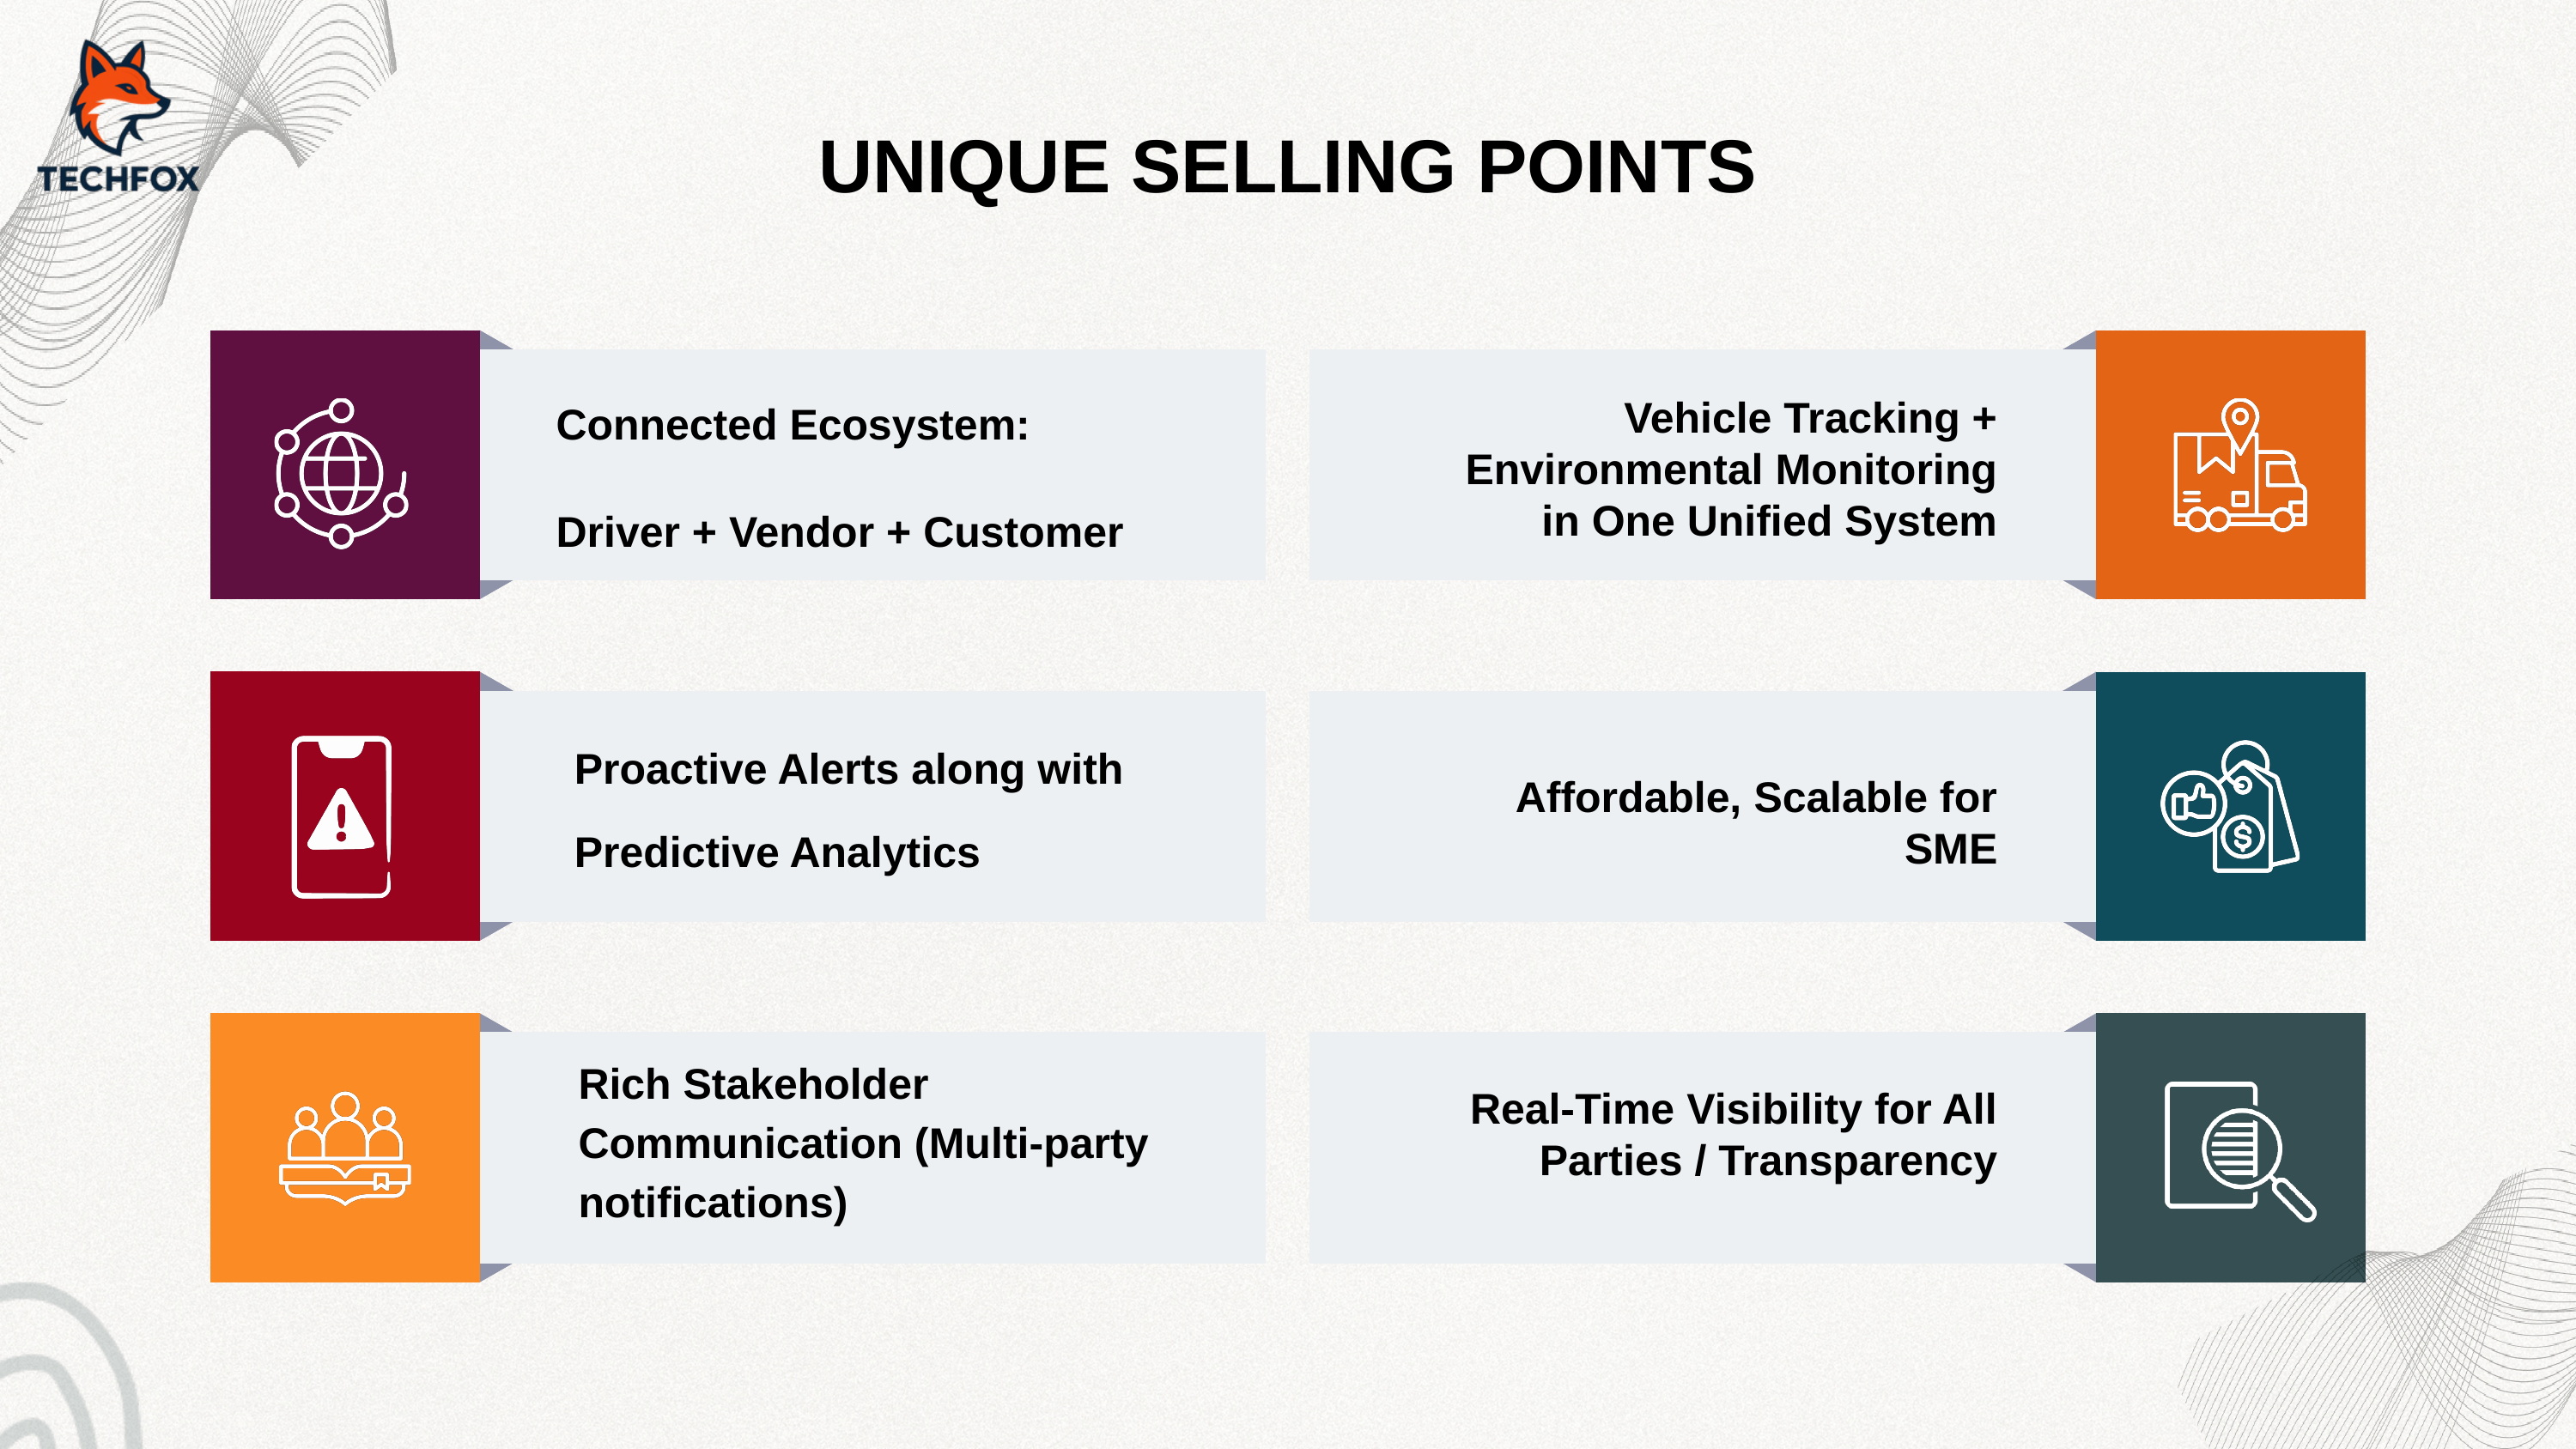

UNIQUE SELLING POINTS

Vehicle Tracking + Environmental Monitoring in One Unified System
Connected Ecosystem:
Driver + Vendor + Customer

Proactive Alerts along with Predictive Analytics

Affordable, Scalable for SME

Rich Stakeholder Communication (Multi-party notifications)
Real-Time Visibility for All Parties / Transparency